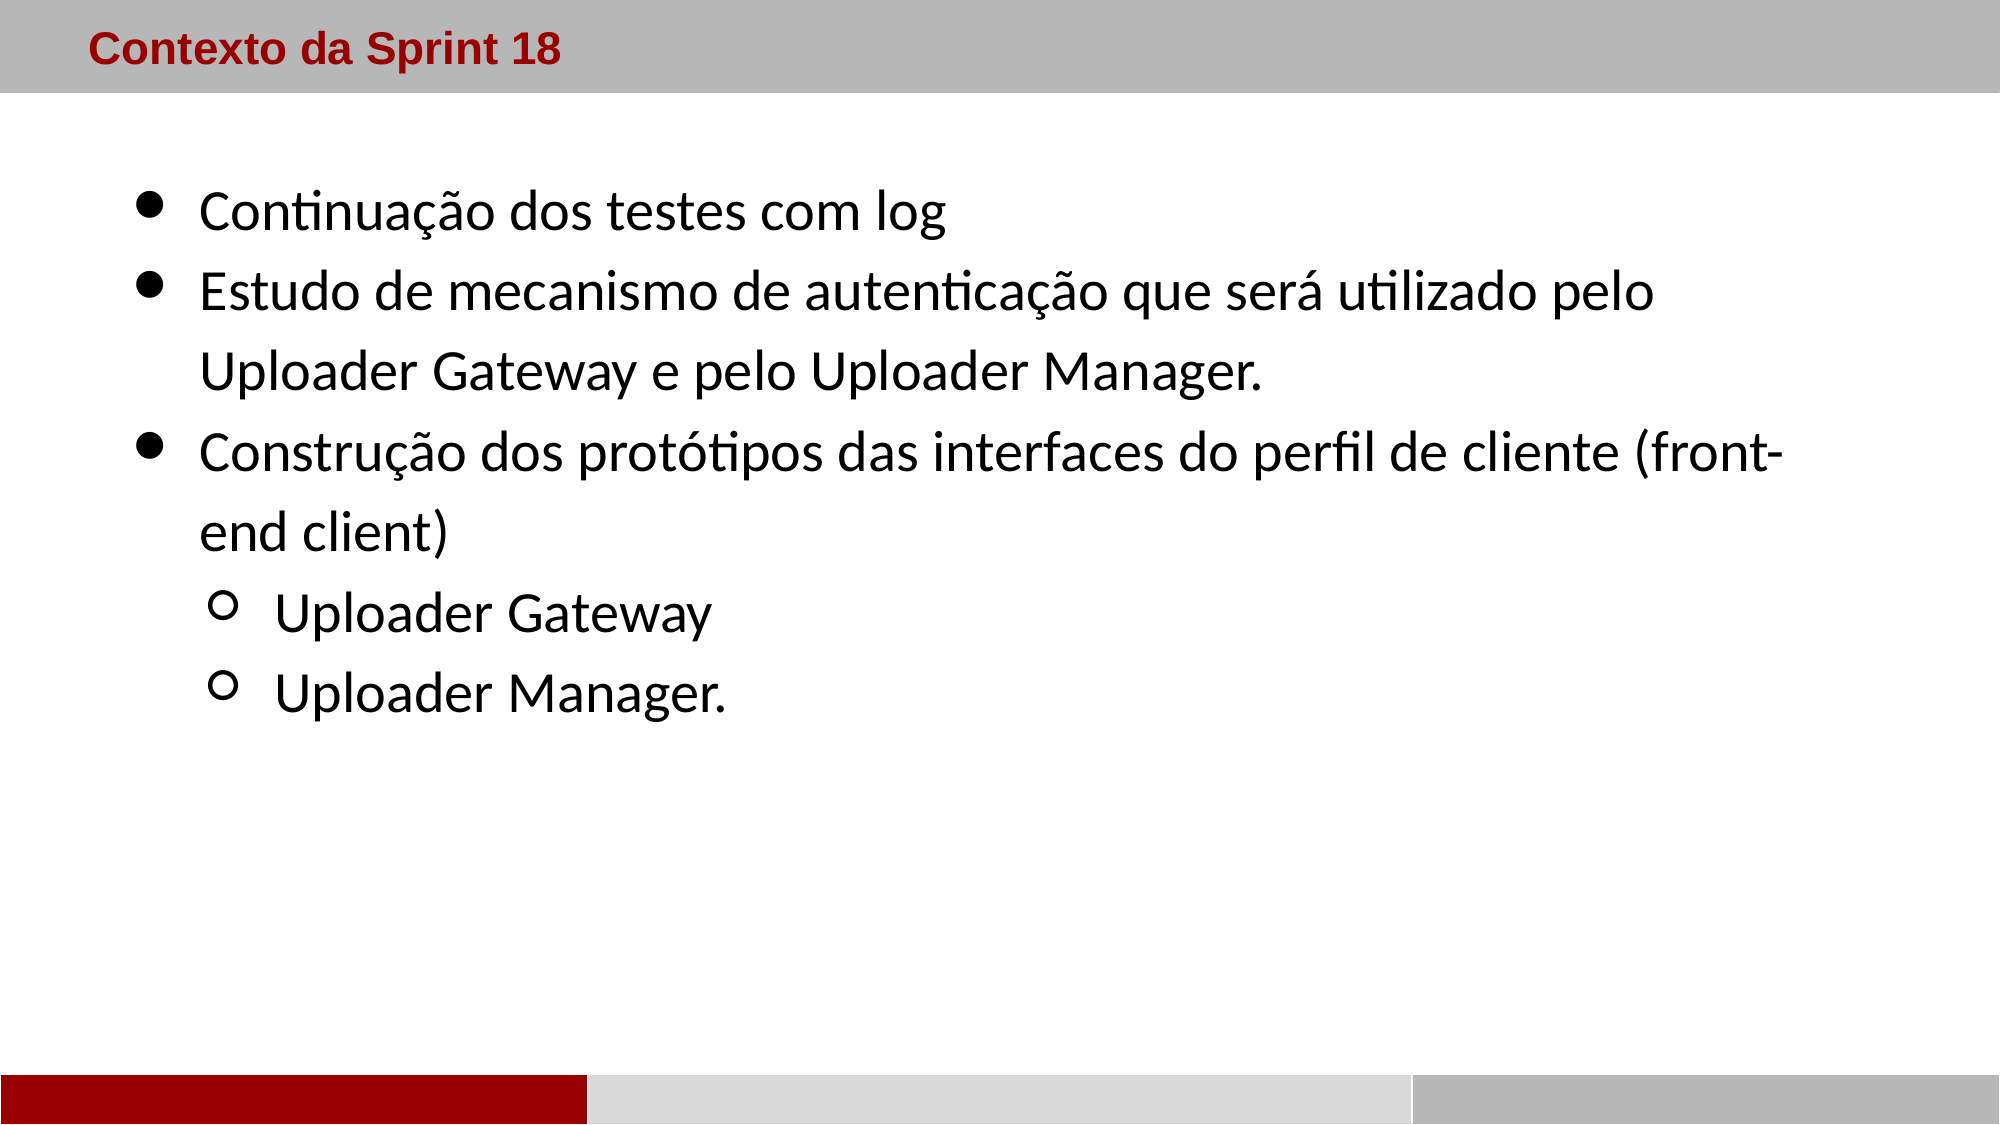

Contexto da Sprint 18
Continuação dos testes com log
Estudo de mecanismo de autenticação que será utilizado pelo Uploader Gateway e pelo Uploader Manager.
Construção dos protótipos das interfaces do perfil de cliente (front-end client)
Uploader Gateway
Uploader Manager.